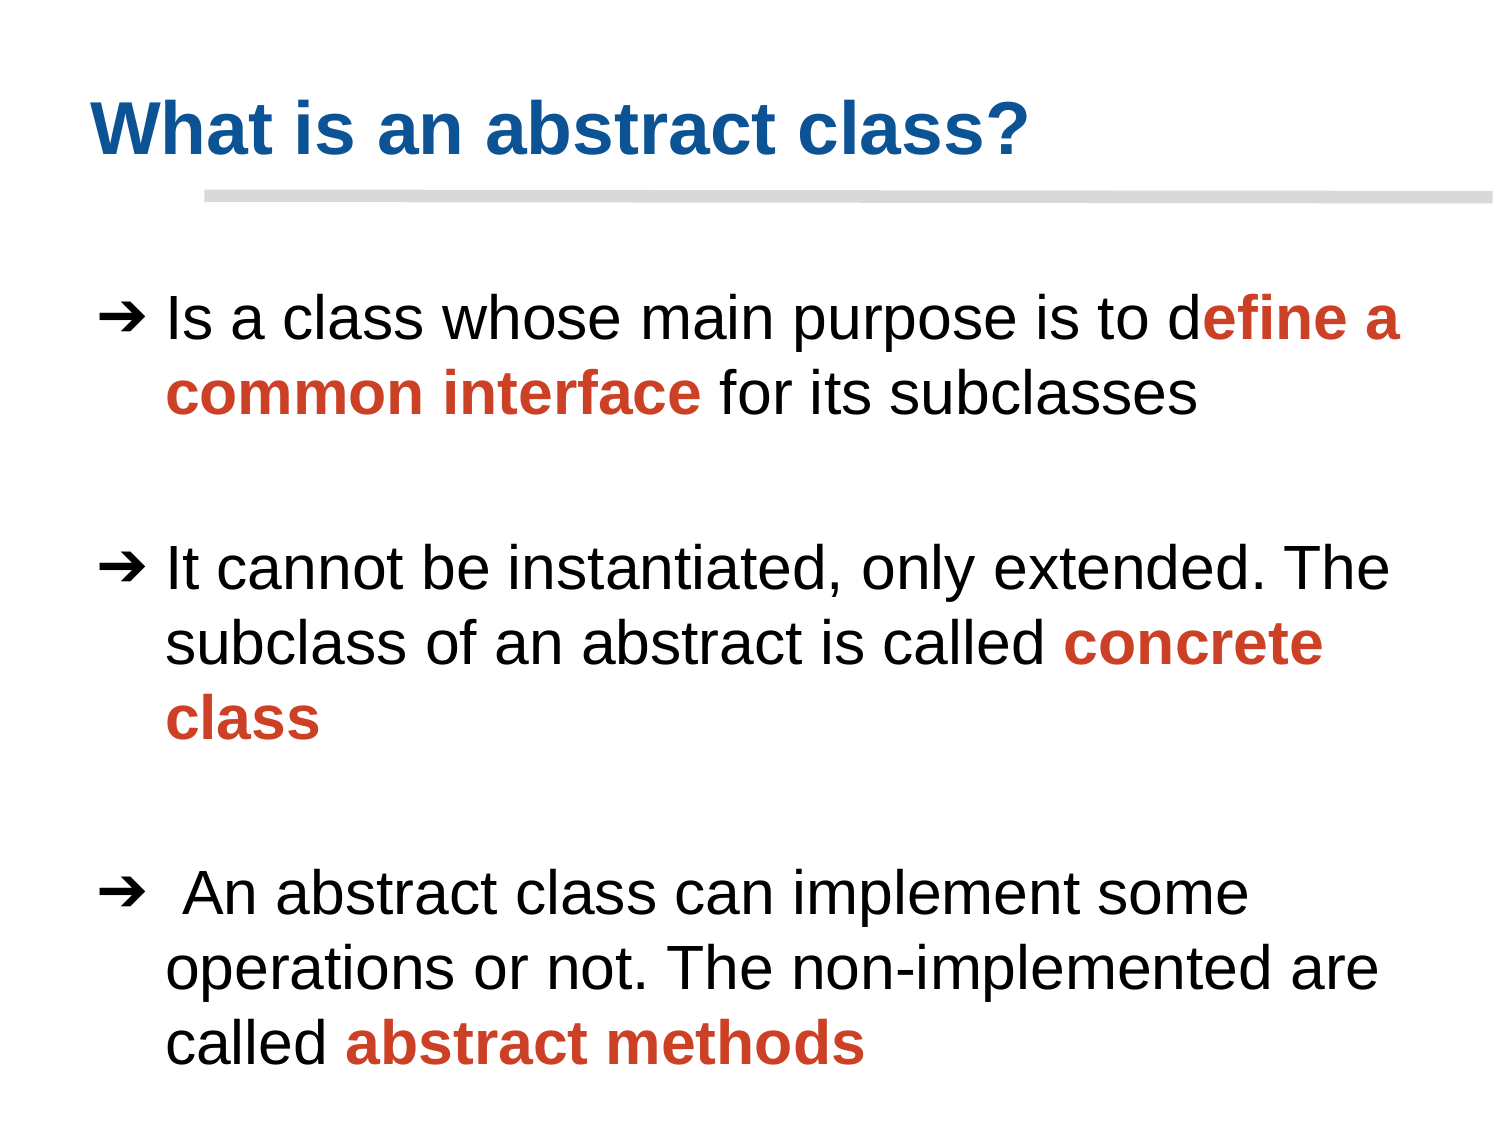

# What is an abstract class?
Is a class whose main purpose is to define a common interface for its subclasses

It cannot be instantiated, only extended. The subclass of an abstract is called concrete class

 An abstract class can implement some operations or not. The non-implemented are called abstract methods